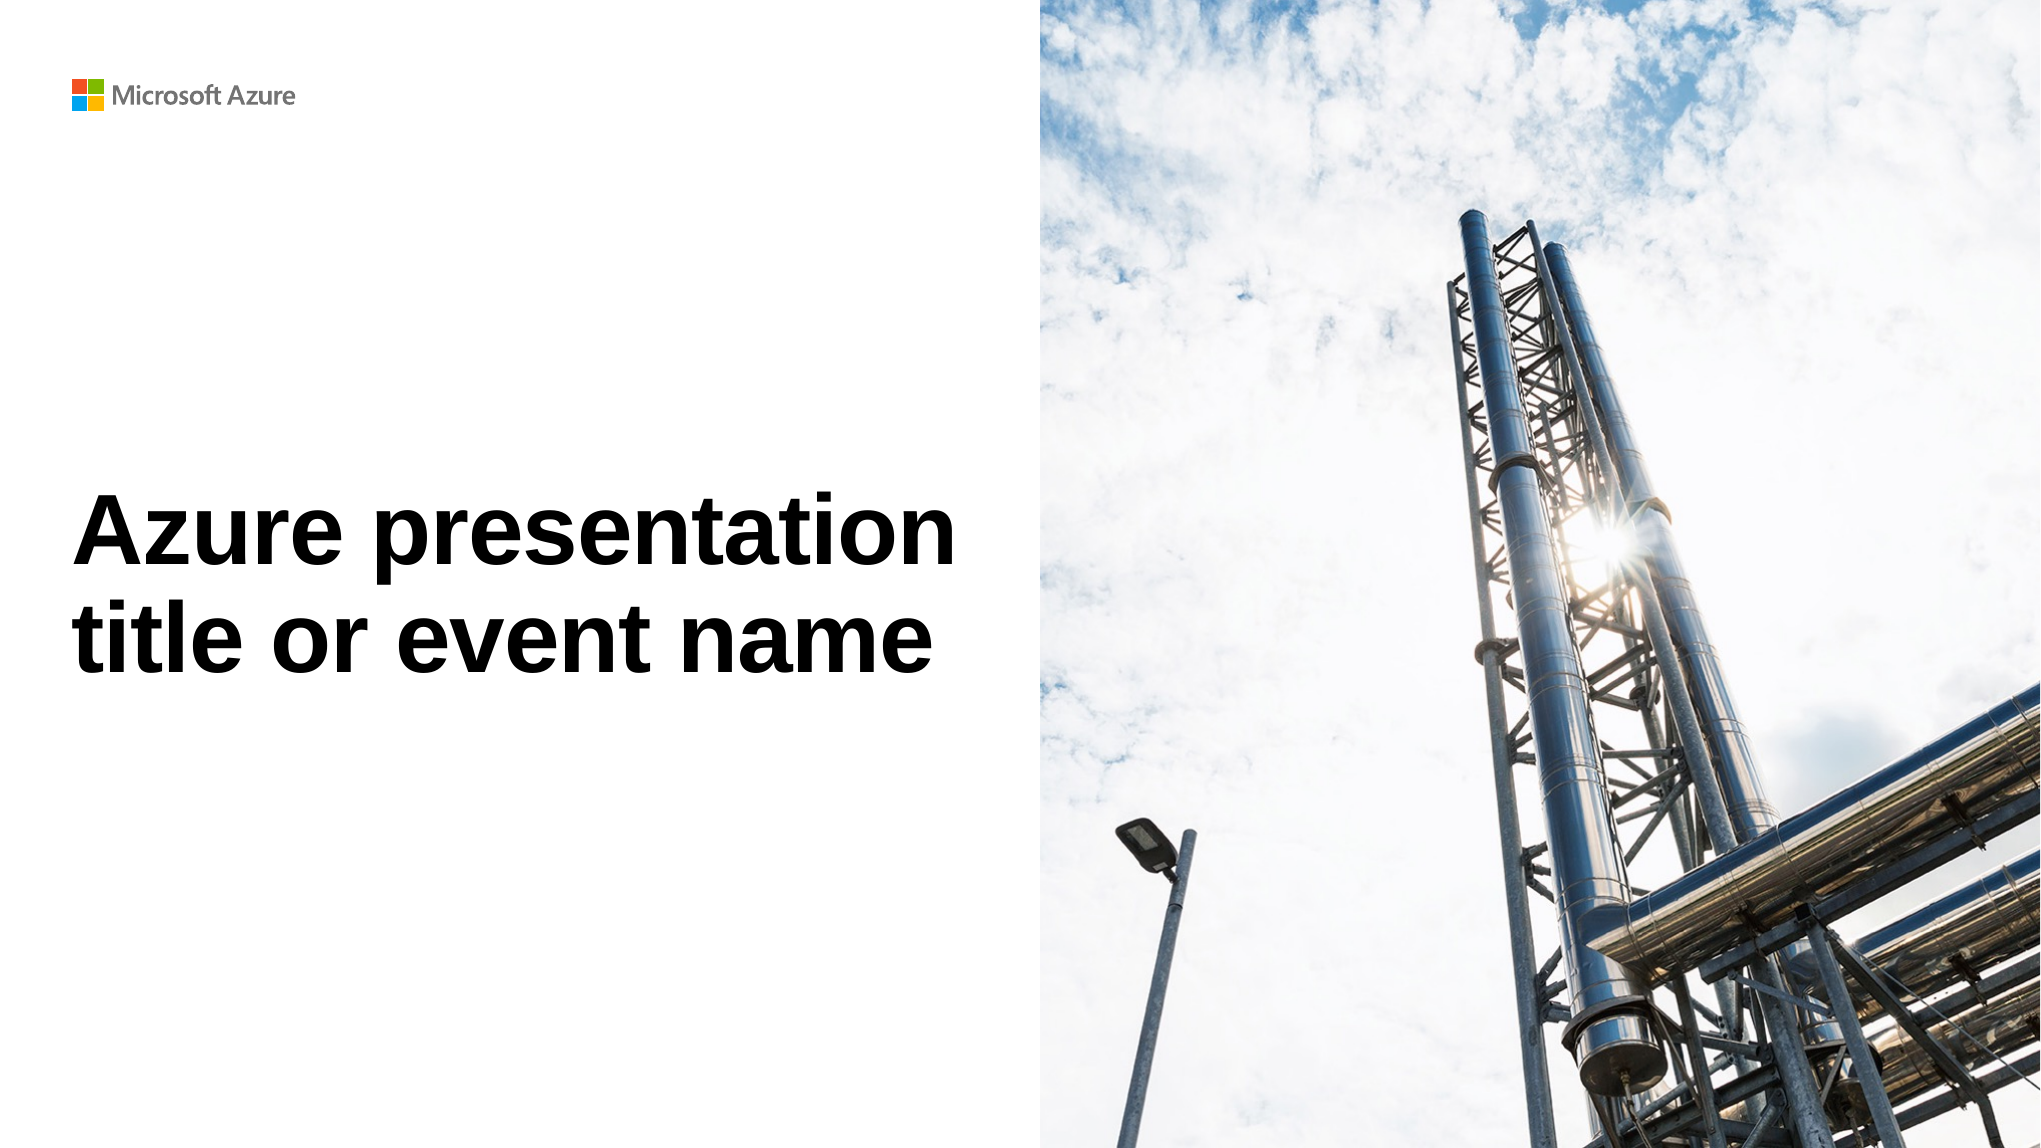

# Azure presentation title or event name